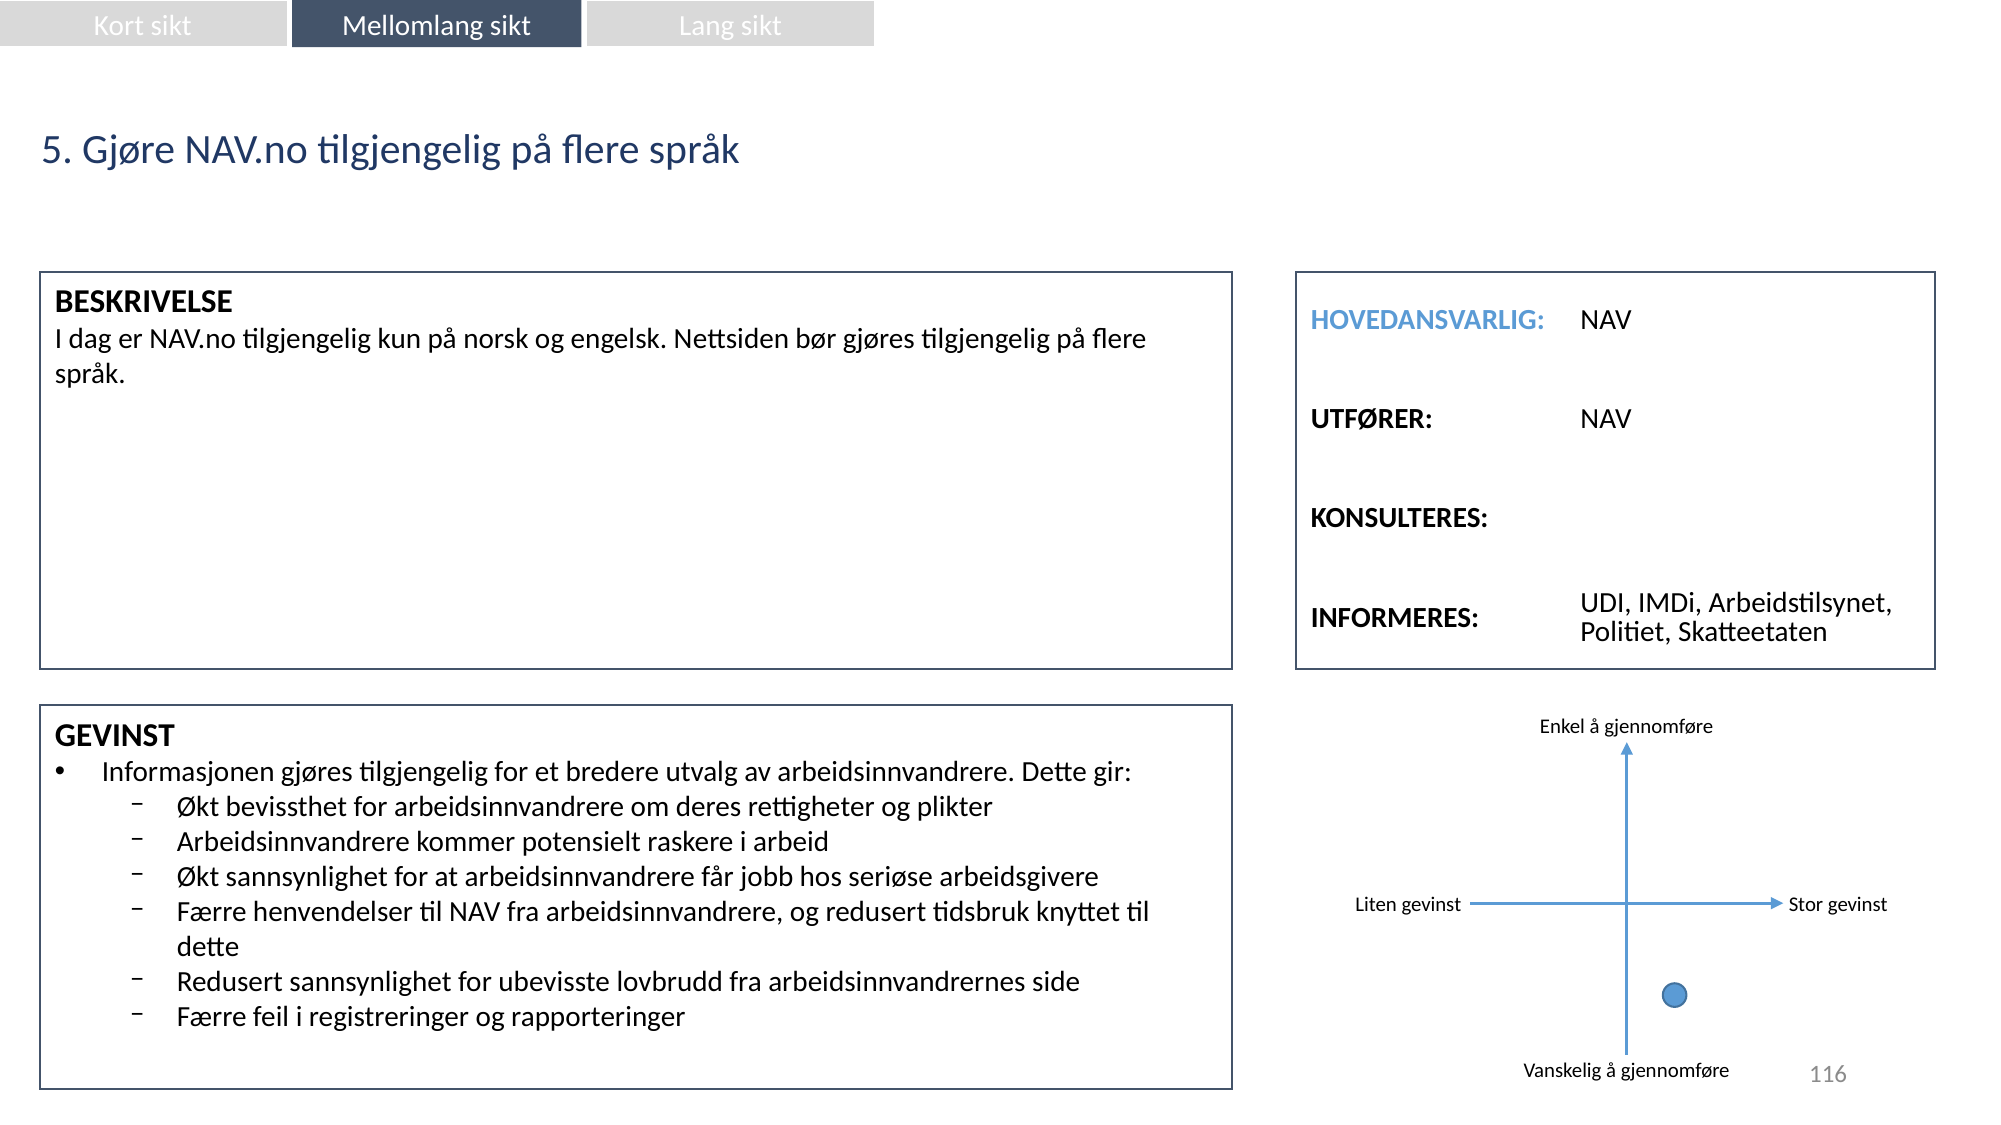

Kort sikt
Mellomlang sikt
Lang sikt
5. Gjøre NAV.no tilgjengelig på flere språk
| HOVEDANSVARLIG: | NAV |
| --- | --- |
| UTFØRER: | NAV |
| KONSULTERES: |  |
| INFORMERES: | UDI, IMDi, Arbeidstilsynet, Politiet, Skatteetaten |
BESKRIVELSE
I dag er NAV.no tilgjengelig kun på norsk og engelsk. Nettsiden bør gjøres tilgjengelig på flere språk.

Enkel å gjennomføre
GEVINST
Informasjonen gjøres tilgjengelig for et bredere utvalg av arbeidsinnvandrere. Dette gir:
Økt bevissthet for arbeidsinnvandrere om deres rettigheter og plikter
Arbeidsinnvandrere kommer potensielt raskere i arbeid
Økt sannsynlighet for at arbeidsinnvandrere får jobb hos seriøse arbeidsgivere
Færre henvendelser til NAV fra arbeidsinnvandrere, og redusert tidsbruk knyttet til dette
Redusert sannsynlighet for ubevisste lovbrudd fra arbeidsinnvandrernes side
Færre feil i registreringer og rapporteringer
Liten gevinst
Stor gevinst

116
Vanskelig å gjennomføre